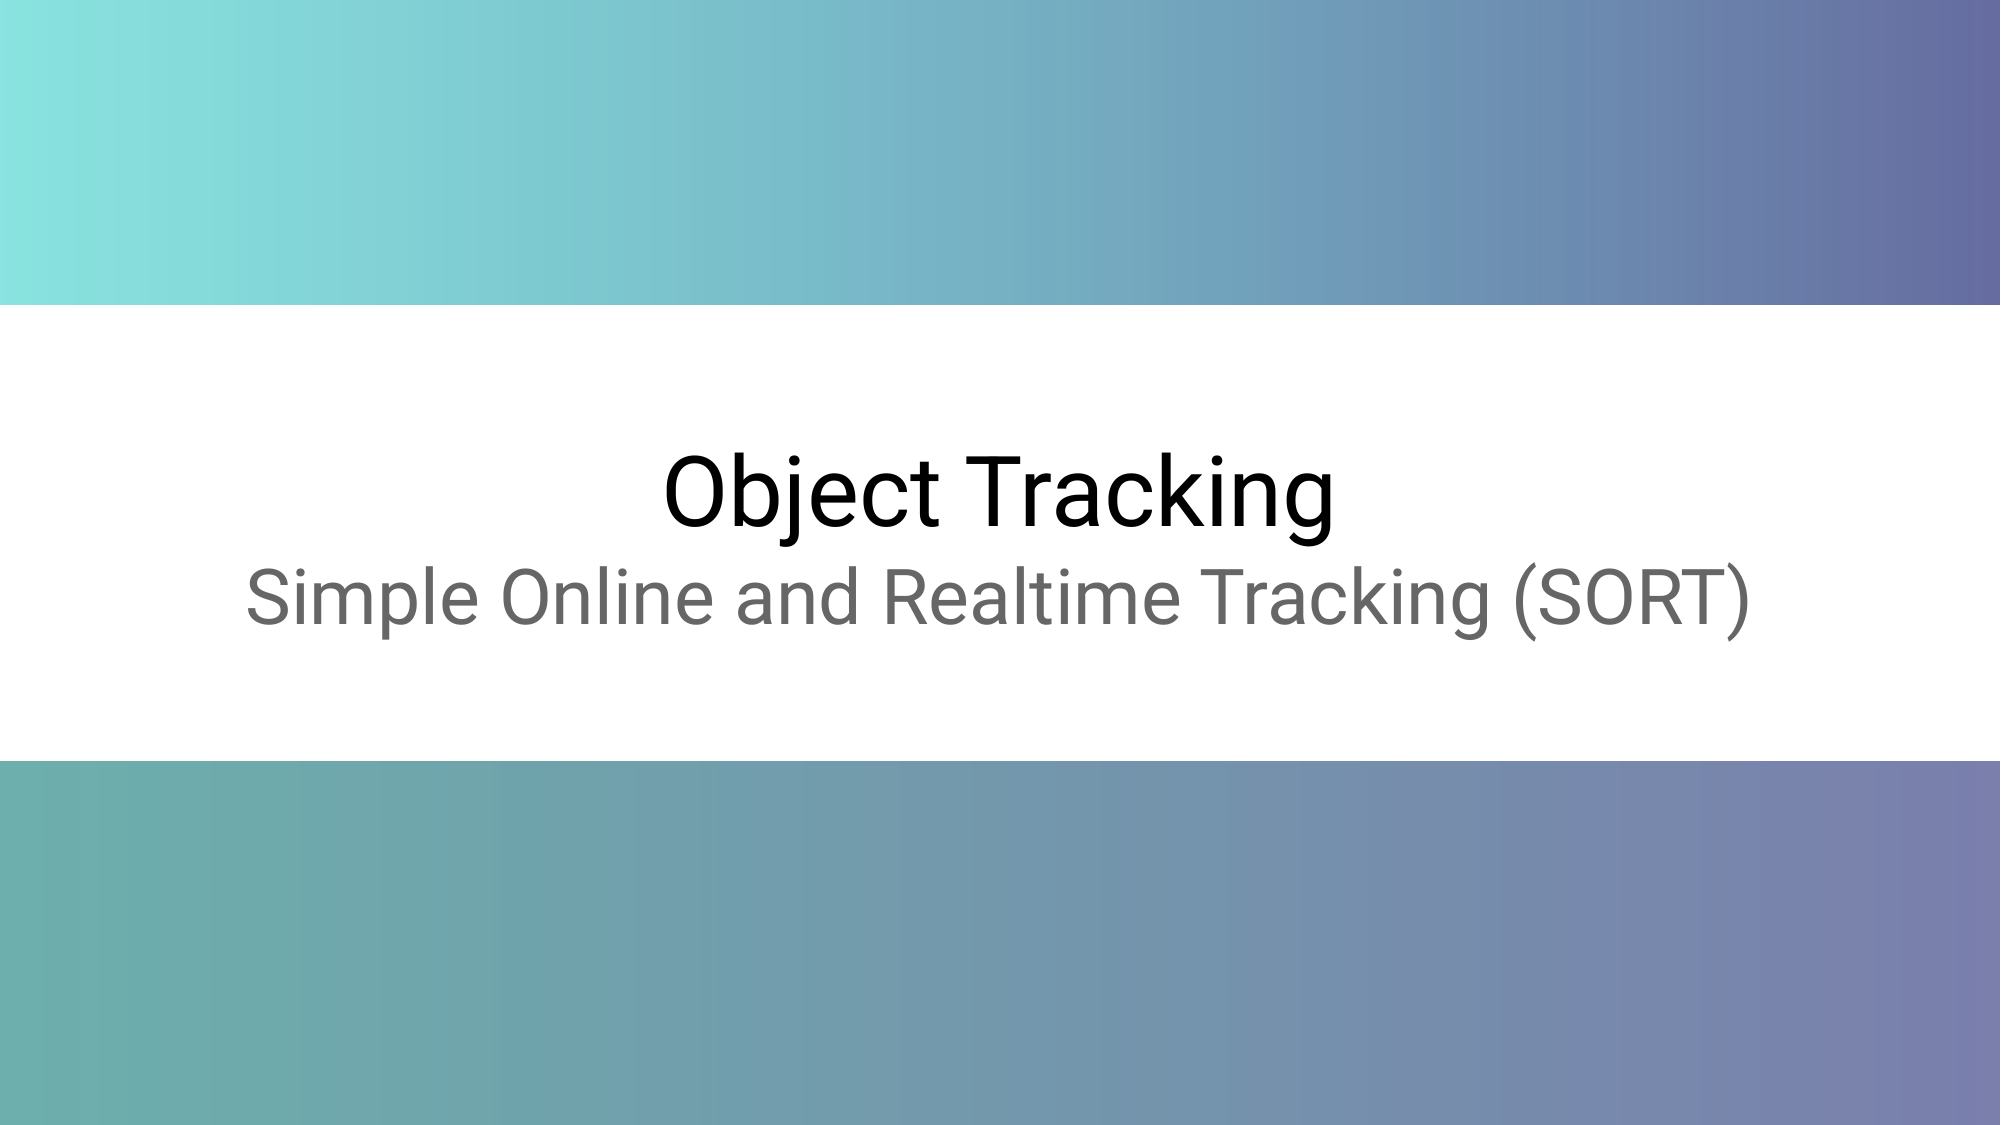

Object Tracking
Simple Online and Realtime Tracking (SORT)